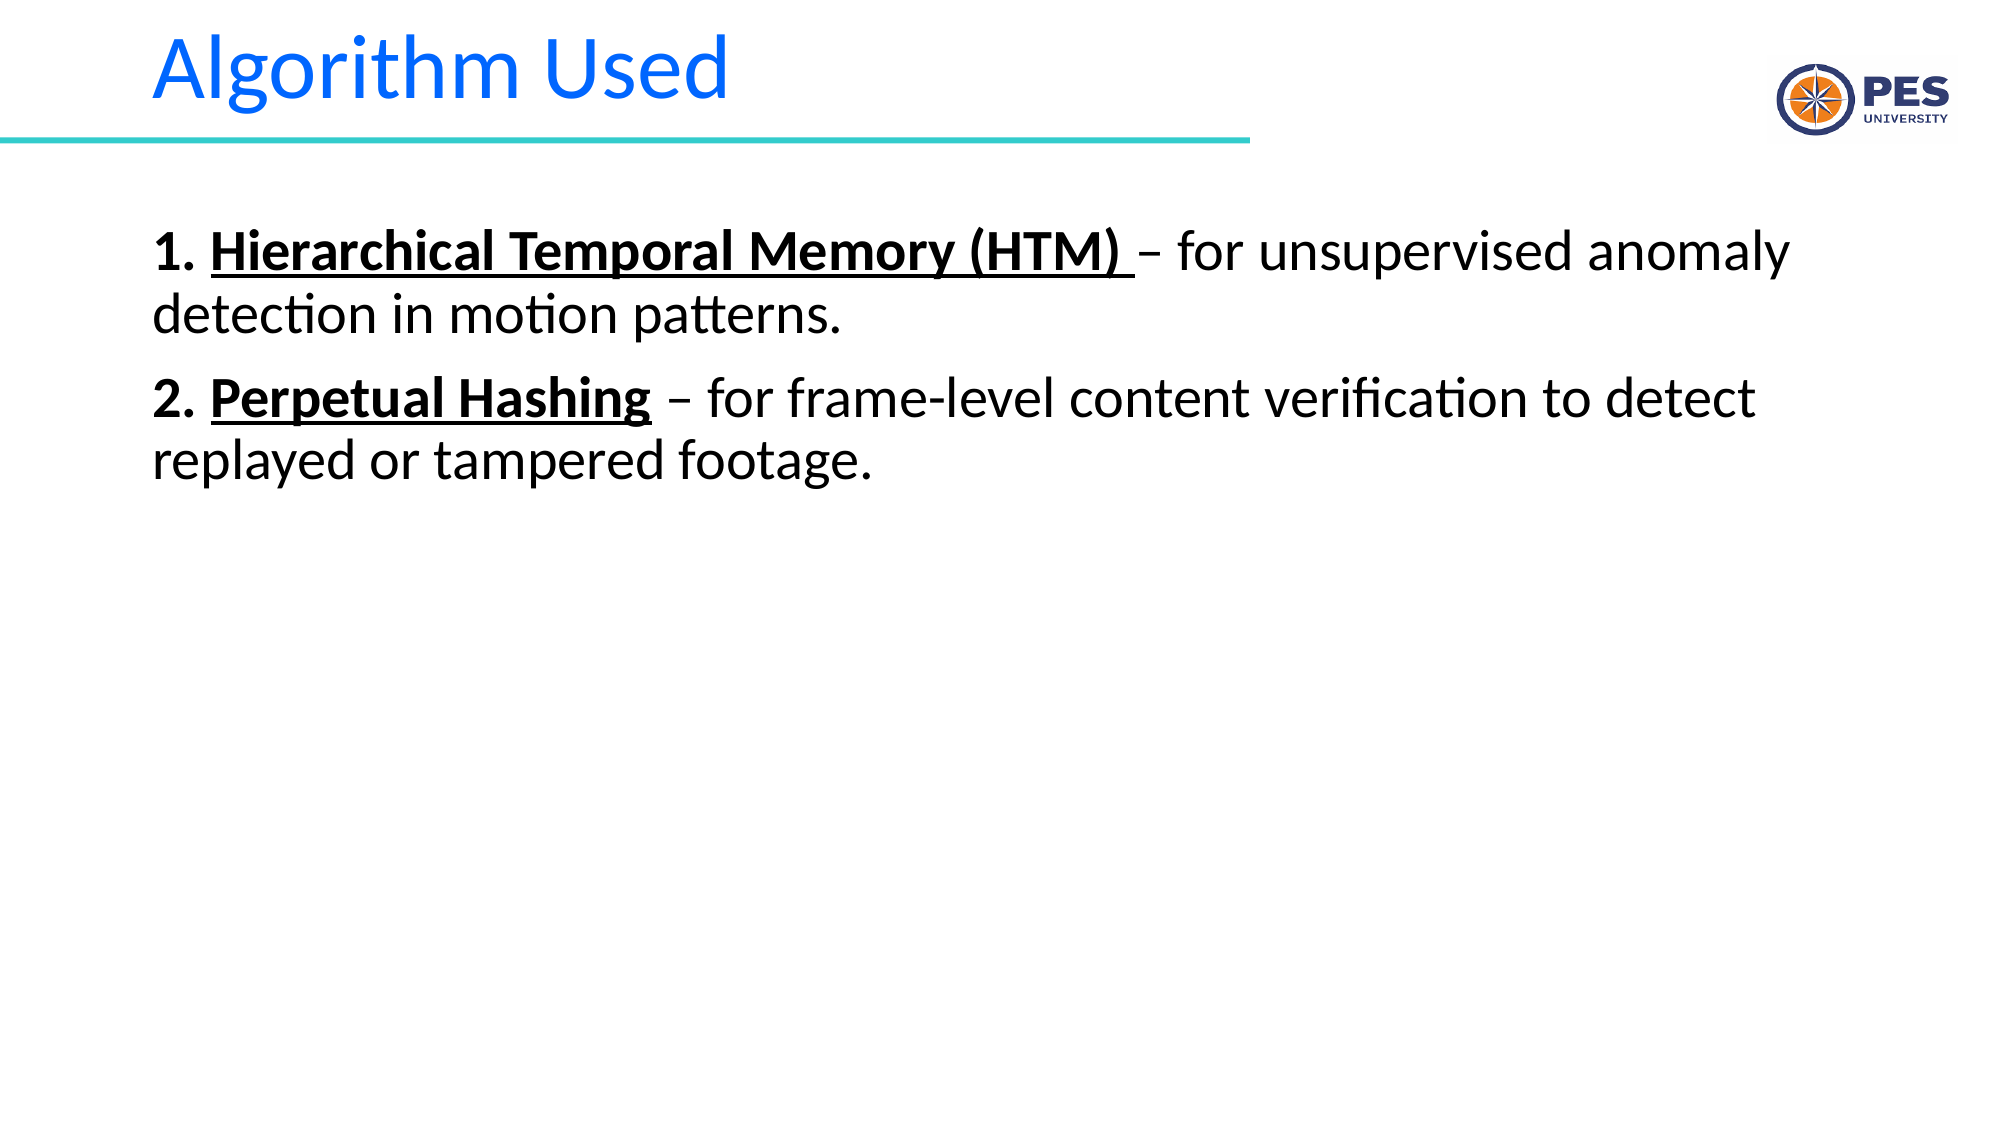

# Algorithm Used

1. Hierarchical Temporal Memory (HTM) – for unsupervised anomaly detection in motion patterns.
2. Perpetual Hashing – for frame-level content verification to detect replayed or tampered footage.